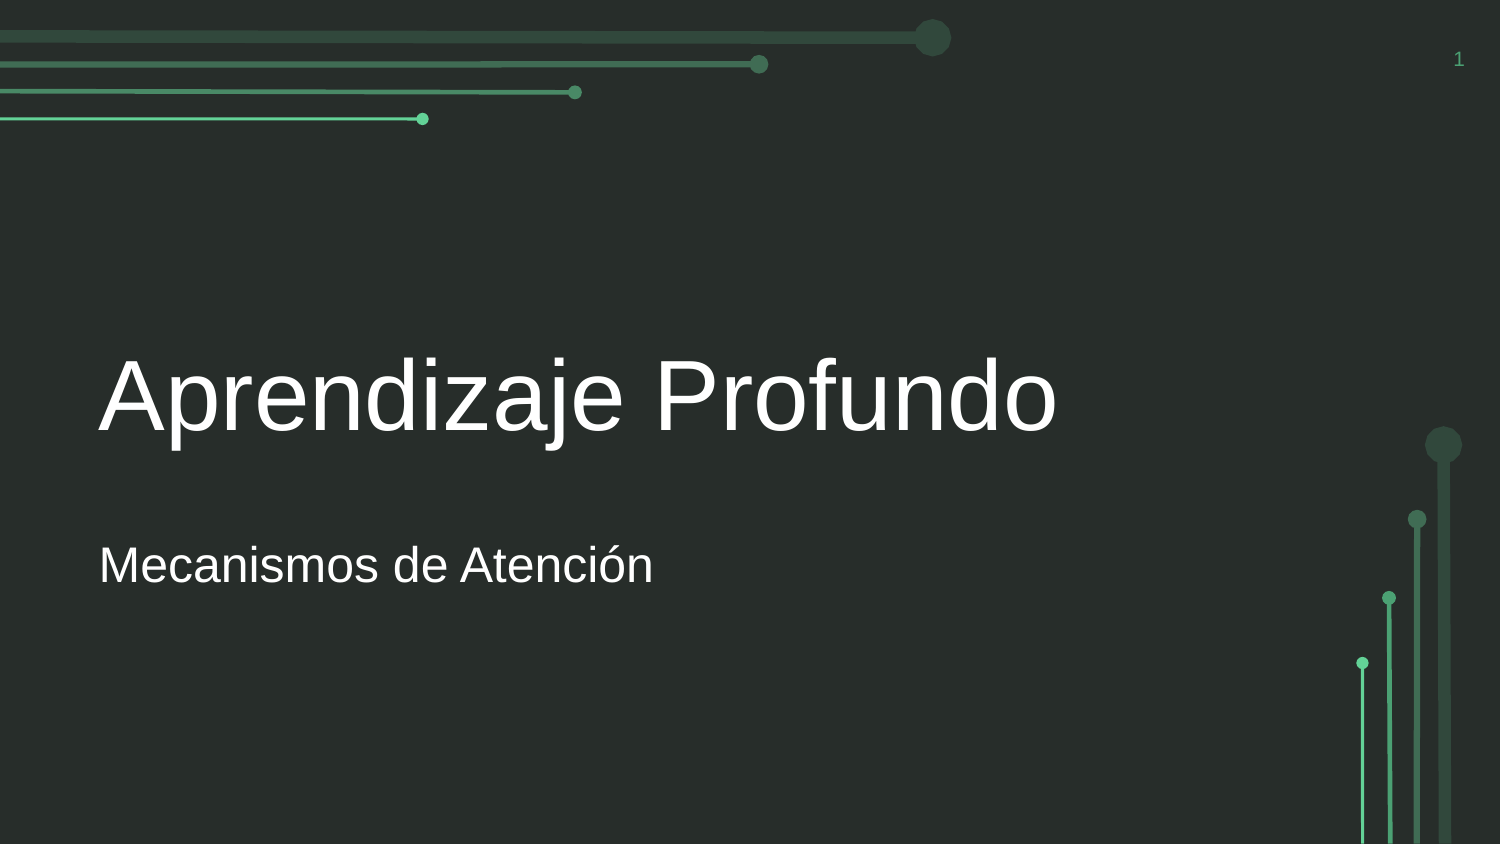

1
# Aprendizaje Profundo
Mecanismos de Atención